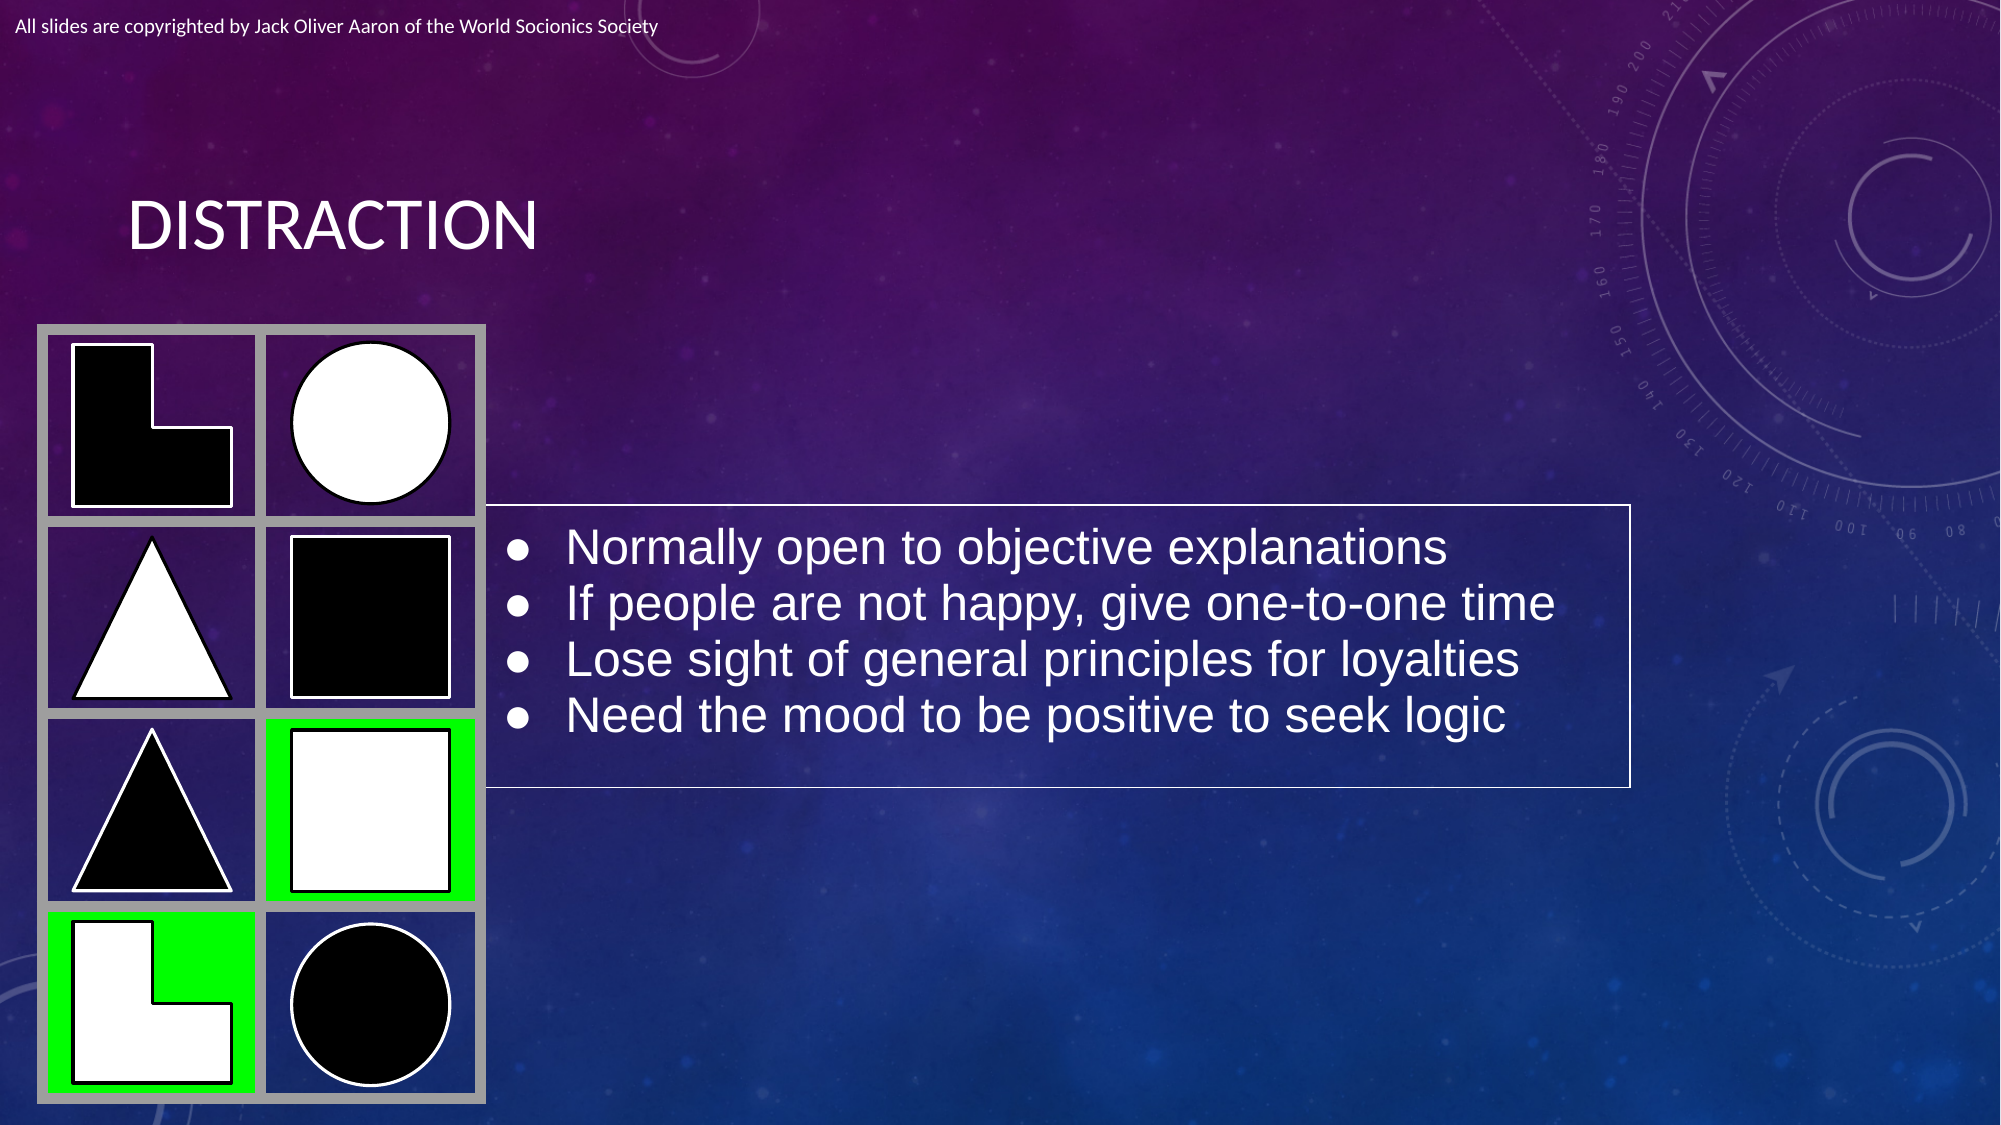

All slides are copyrighted by Jack Oliver Aaron of the World Socionics Society
# DISTRACTION
|  |  |
| --- | --- |
|  |  |
|  |  |
|  |  |

| Normally open to objective explanations If people are not happy, give one-to-one time Lose sight of general principles for loyalties Need the mood to be positive to seek logic |
| --- |